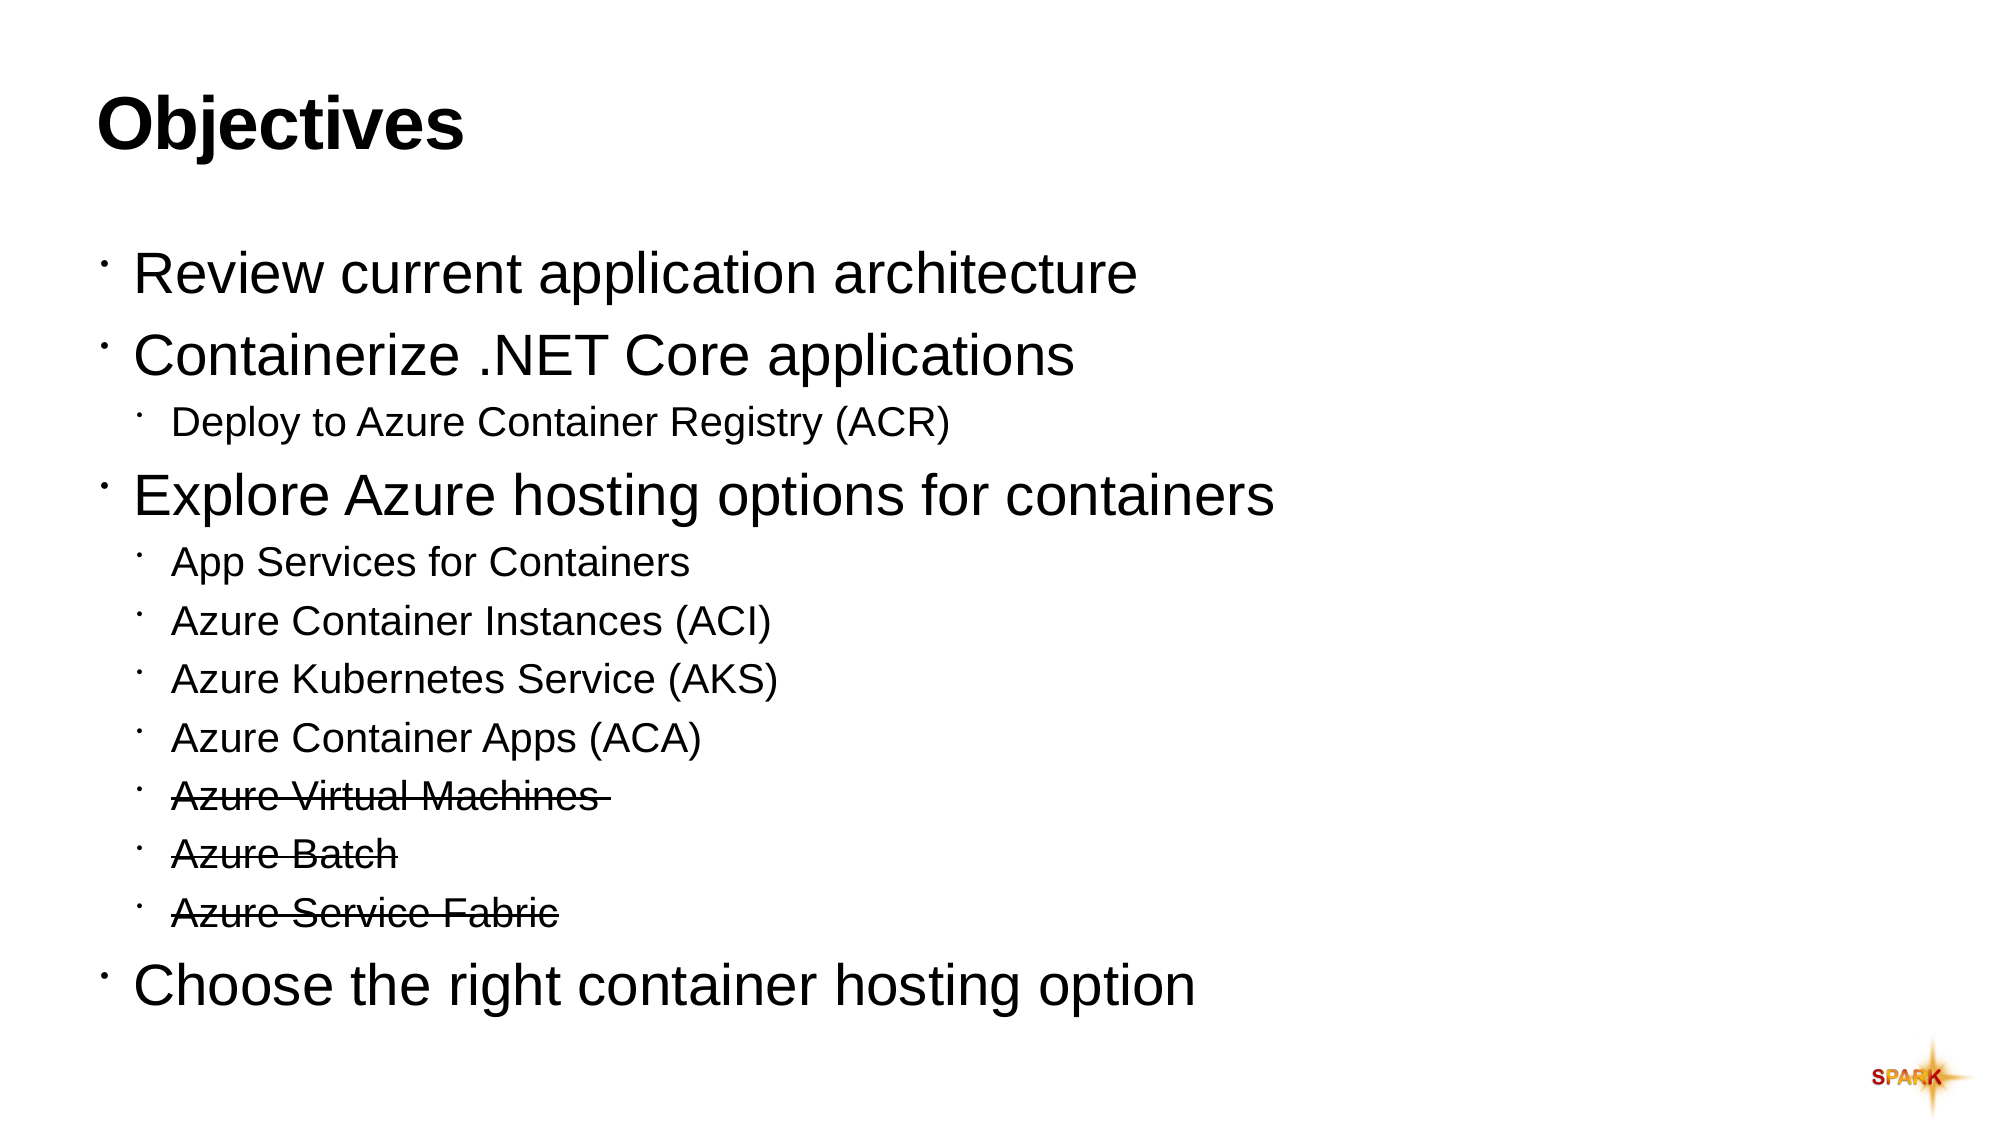

# Objectives
Review current application architecture
Containerize .NET Core applications
Deploy to Azure Container Registry (ACR)
Explore Azure hosting options for containers
App Services for Containers
Azure Container Instances (ACI)
Azure Kubernetes Service (AKS)
Azure Container Apps (ACA)
Azure Virtual Machines
Azure Batch
Azure Service Fabric
Choose the right container hosting option